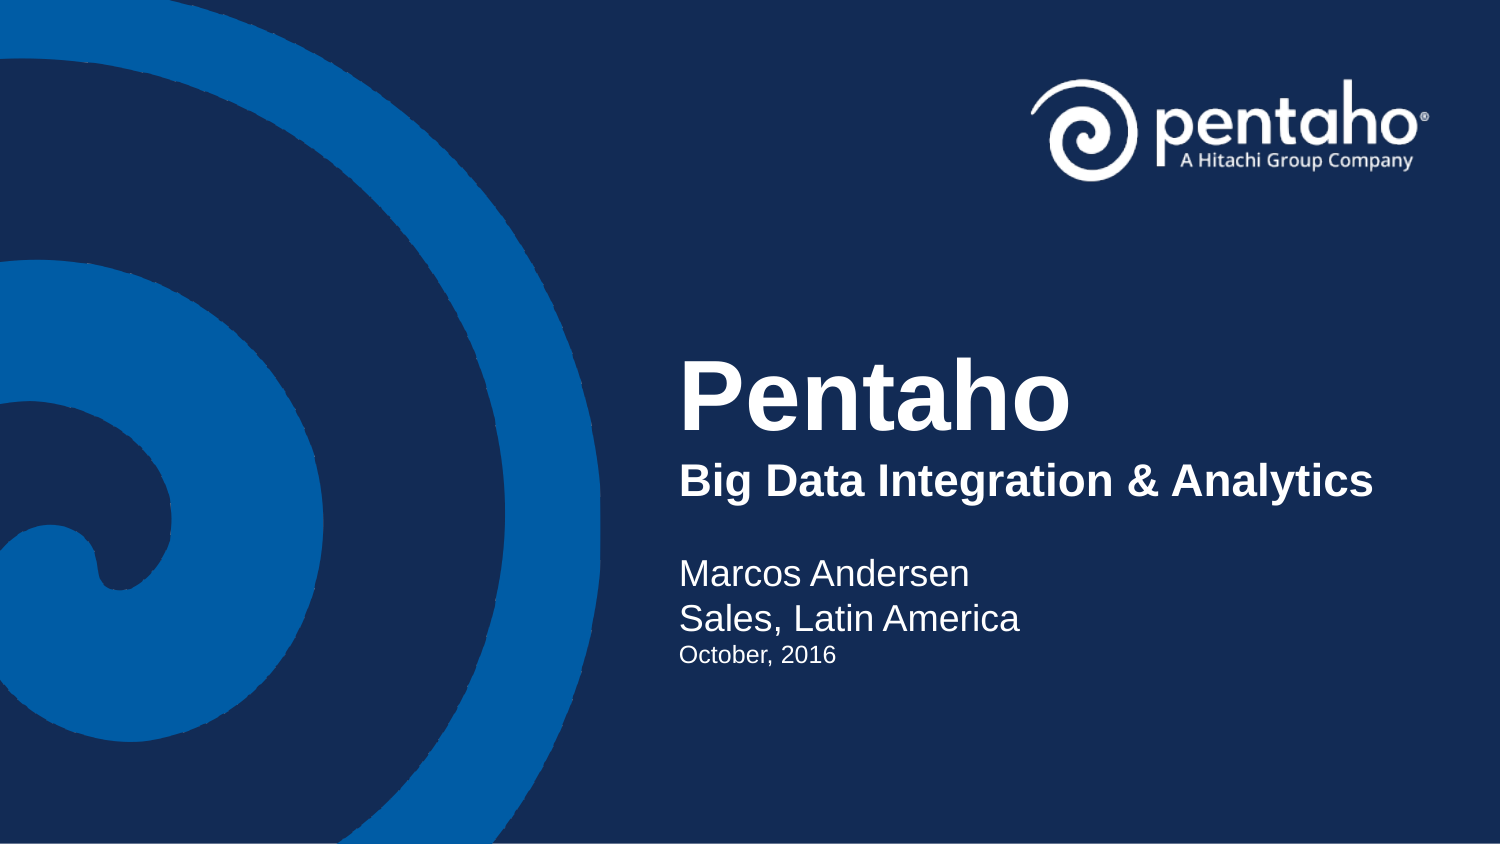

# Pentaho Big Data Integration & Analytics
Marcos Andersen
Sales, Latin America
October, 2016